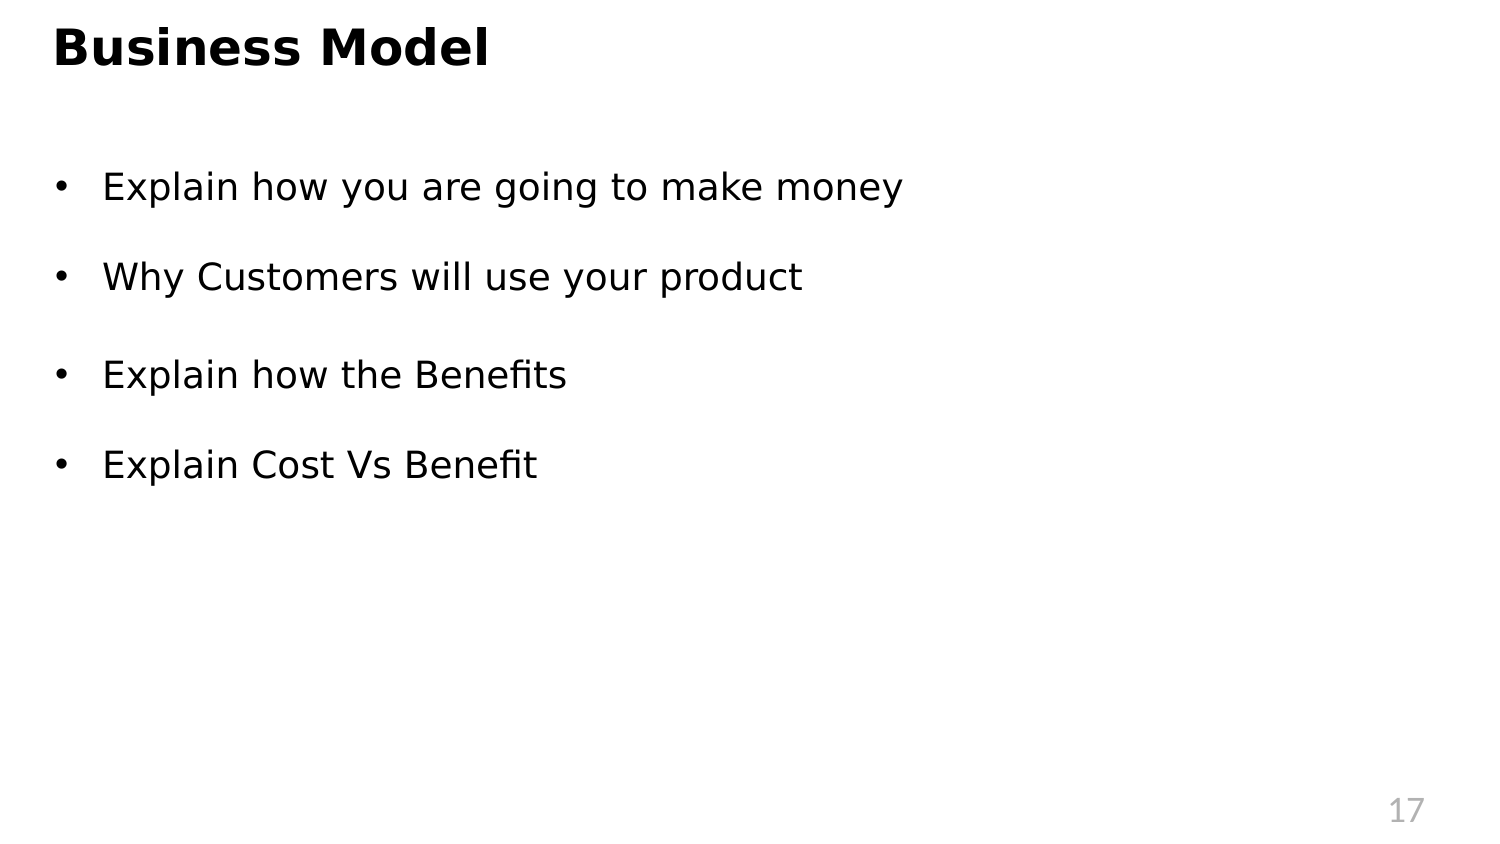

Business Model
Explain how you are going to make money

Why Customers will use your product

Explain how the Benefits

Explain Cost Vs Benefit
17